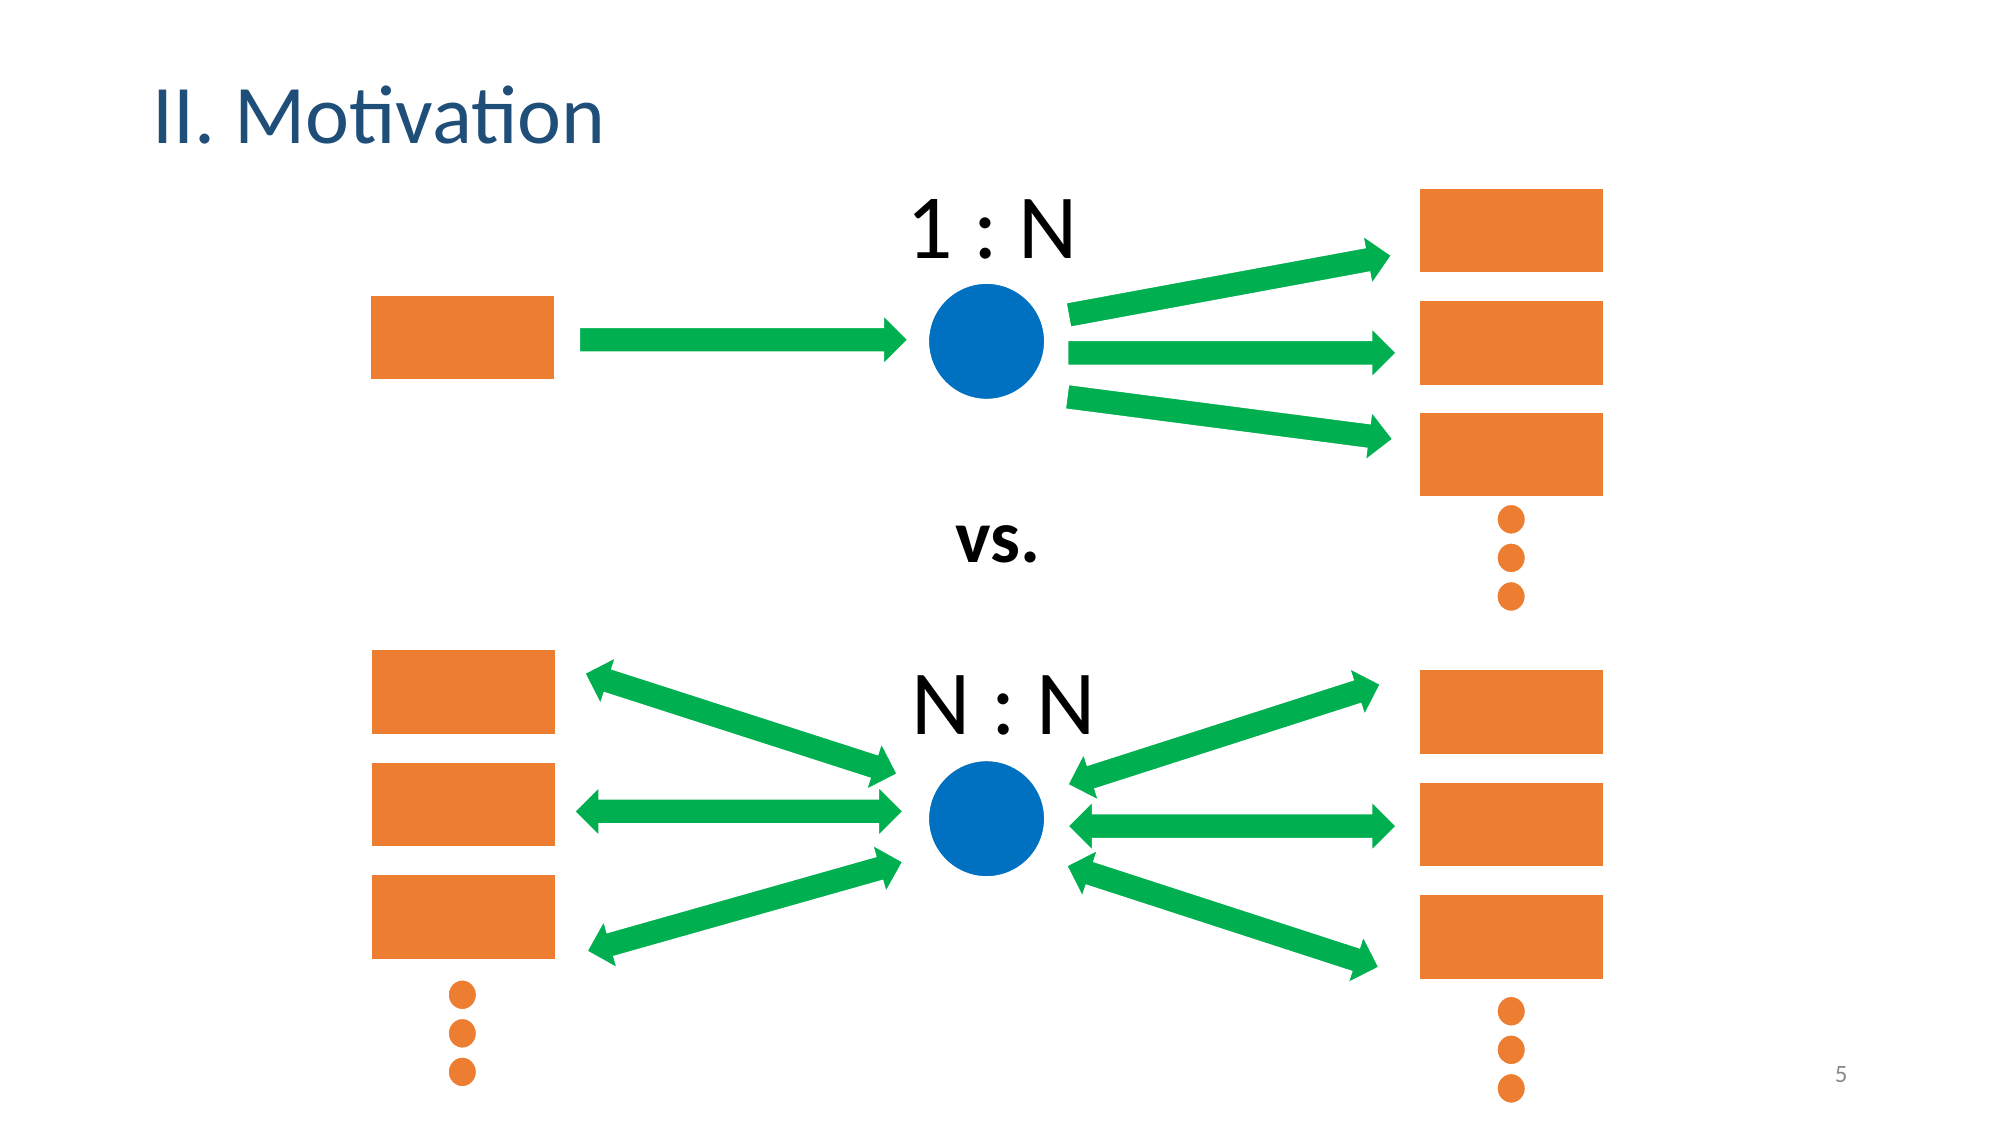

II. Motivation

1 : N

vs.

N : N

5